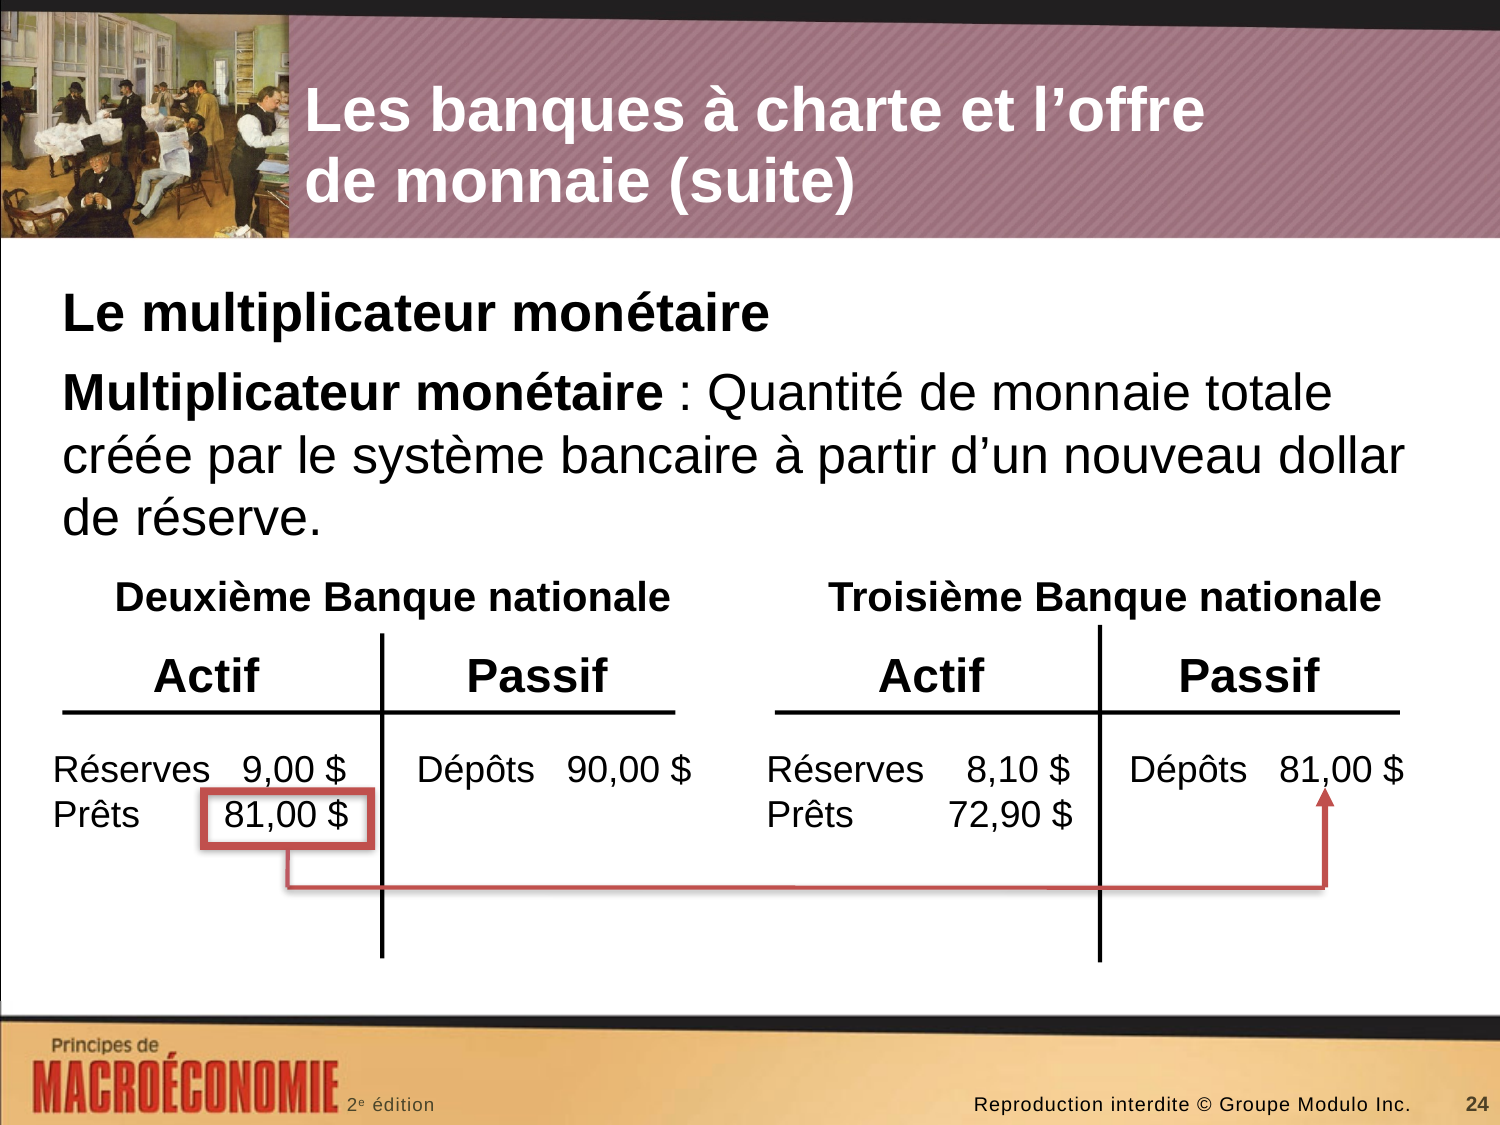

# Les banques à charte et l’offre de monnaie (suite)
Le multiplicateur monétaire
Multiplicateur monétaire : Quantité de monnaie totale créée par le système bancaire à partir d’un nouveau dollar de réserve.

Deuxième Banque nationale

Actif
Passif

Troisième Banque nationale

Actif
Passif

Réserves   9,00 $
Prêts        81,00 $
Dépôts	90,00 $
Réserves    8,10 $
Prêts         72,90 $
Dépôts	81,00 $

24